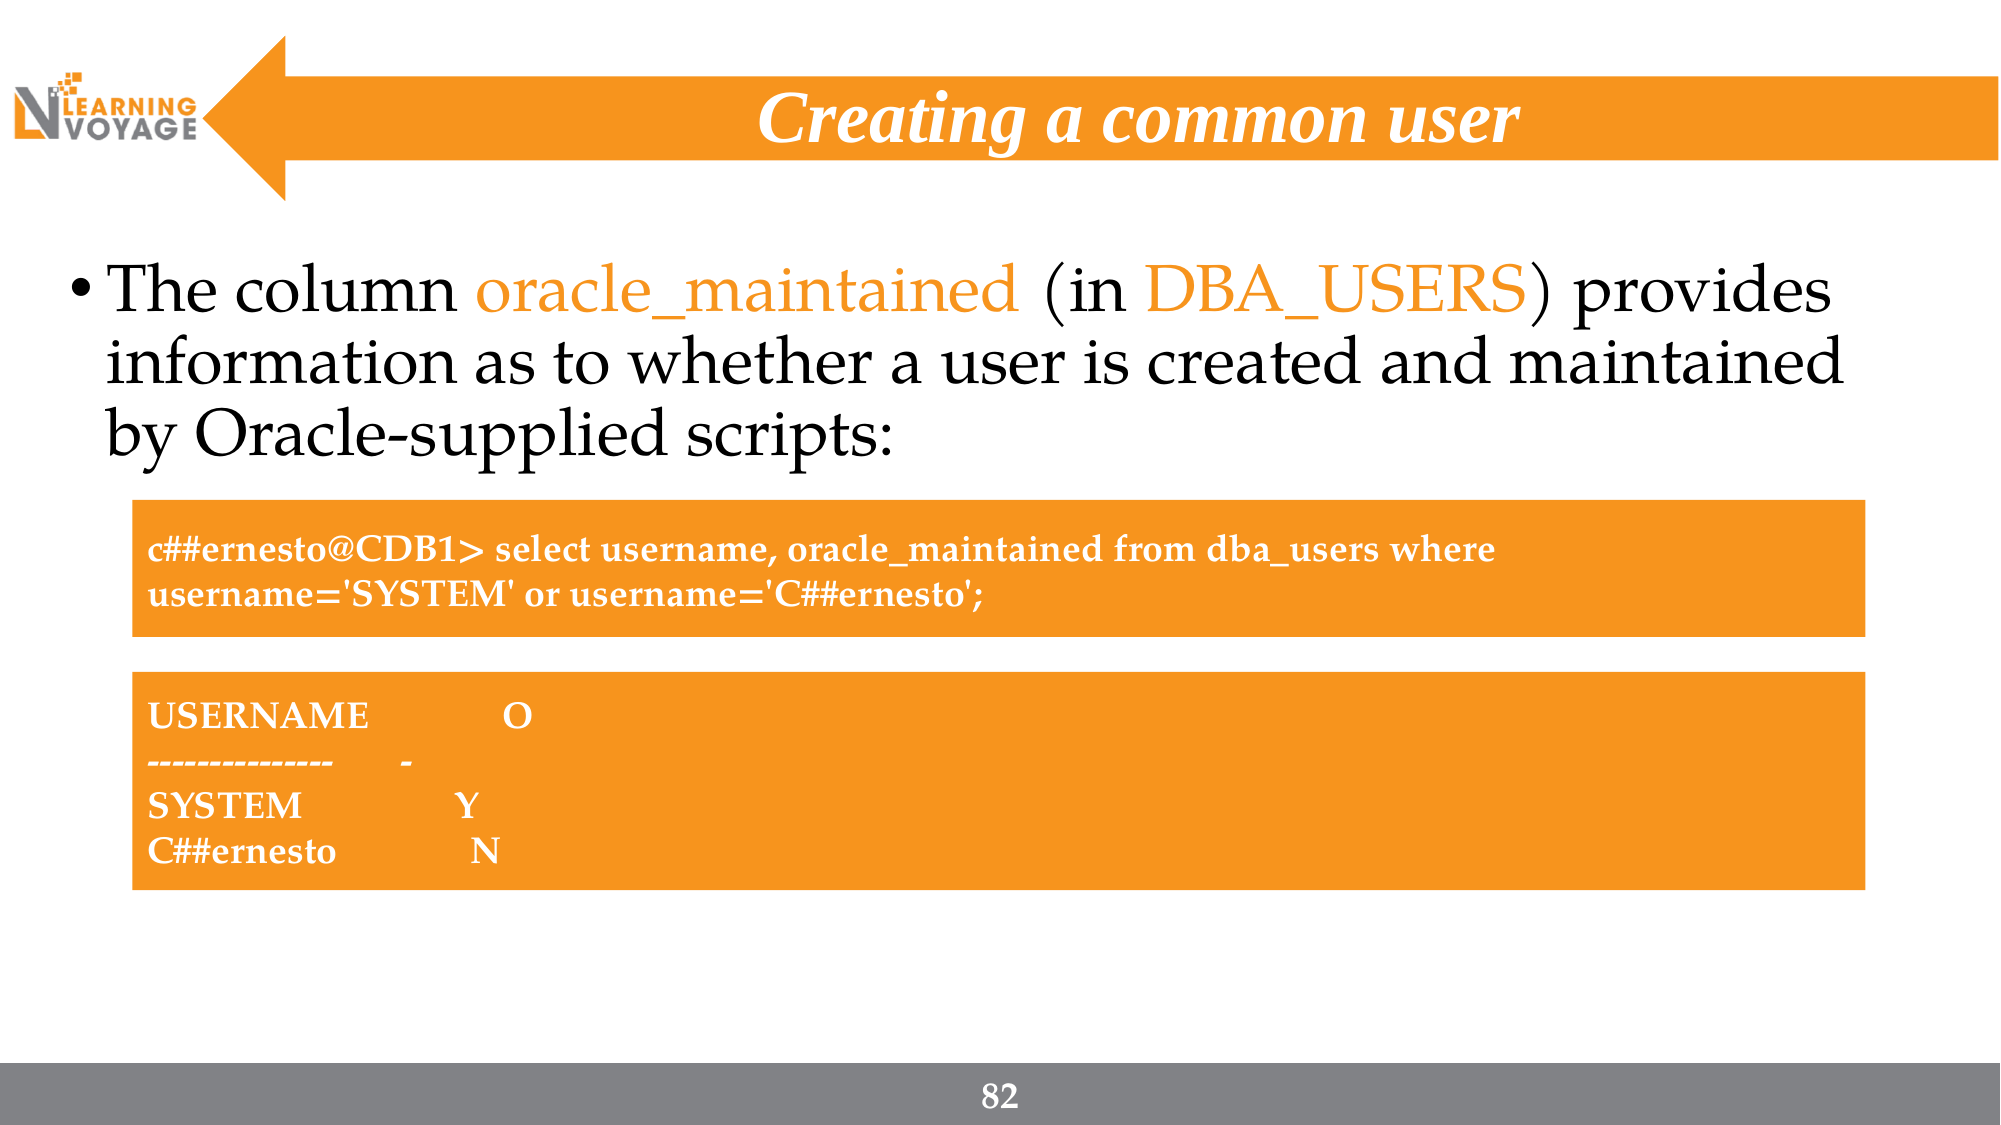

# Creating a common user
The column oracle_maintained (in DBA_USERS) provides information as to whether a user is created and maintained by Oracle-supplied scripts:

c##ernesto@CDB1> select username, oracle_maintained from dba_users where username='SYSTEM' or username='C##ernesto';
USERNAME              O
---------------       -
SYSTEM                Y
C##ernesto              N
82